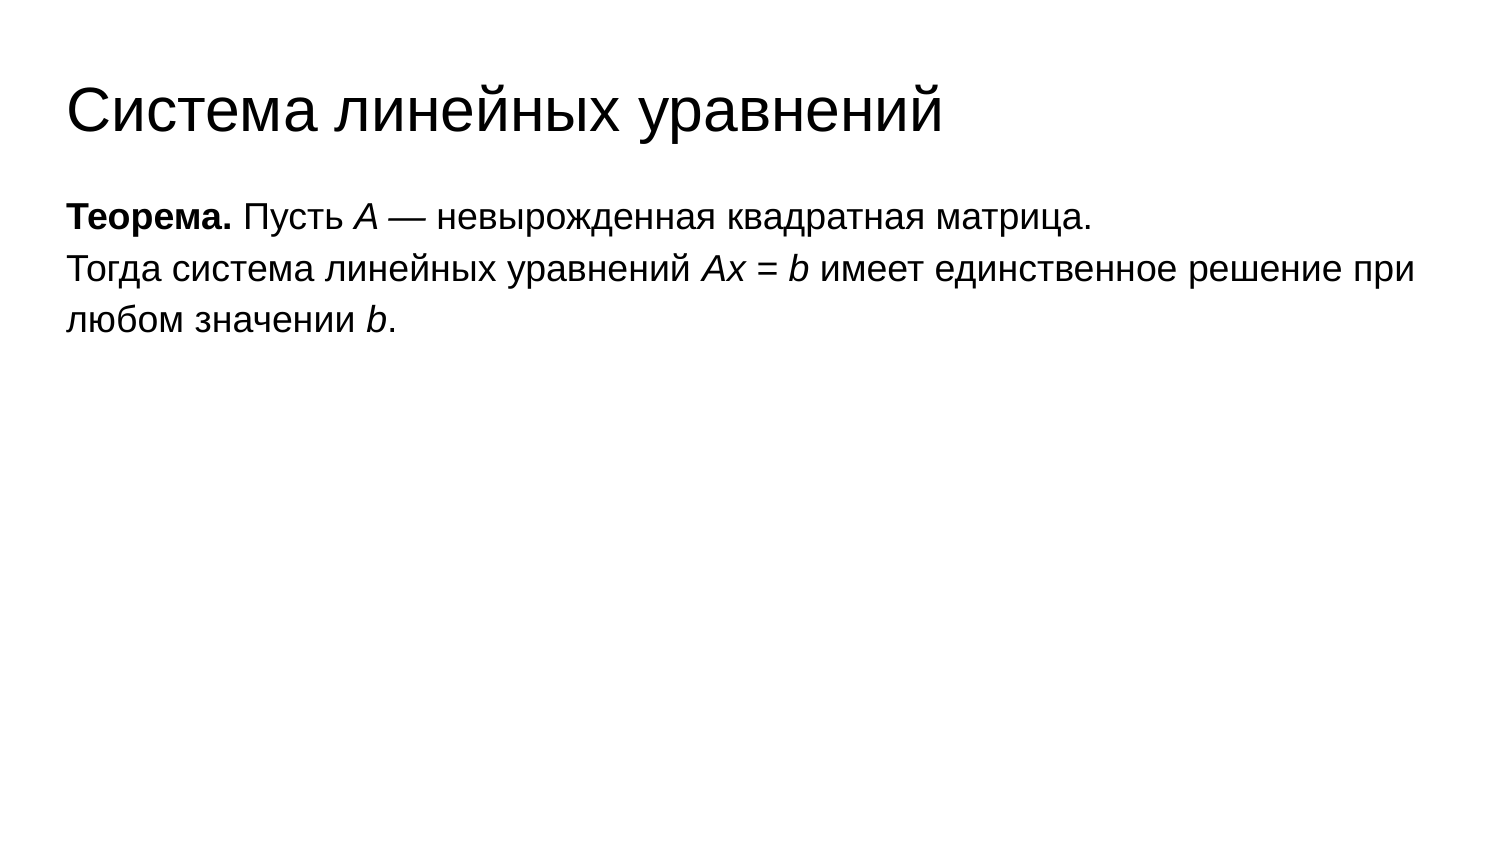

# Система линейных уравнений
Теорема. Пусть A — невырожденная квадратная матрица.
Тогда система линейных уравнений Ax = b имеет единственное решение при любом значении b.